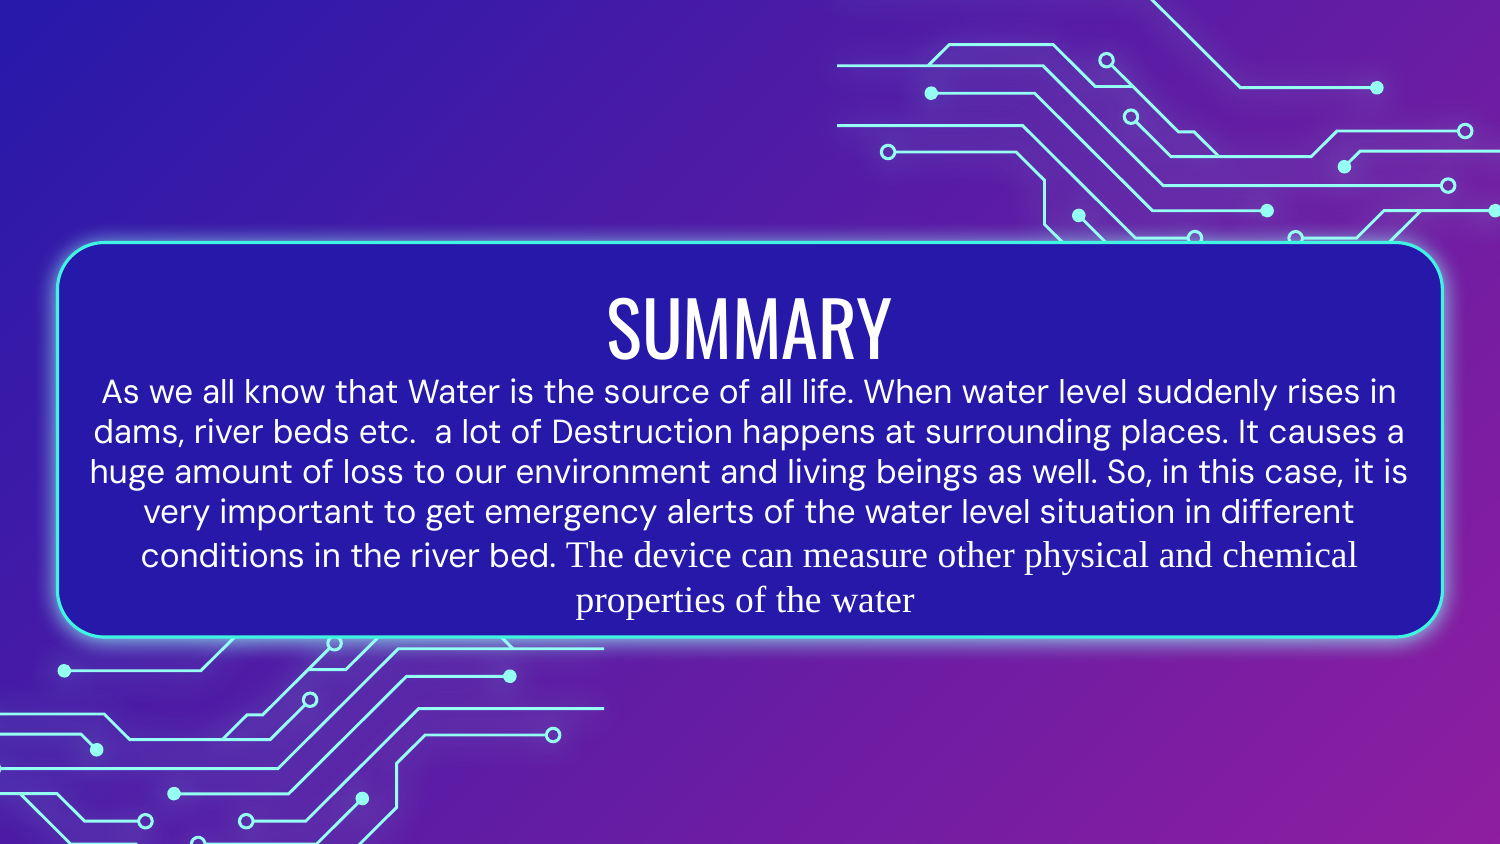

# SUMMARY
As we all know that Water is the source of all life. When water level suddenly rises in dams, river beds etc.  a lot of Destruction happens at surrounding places. It causes a huge amount of loss to our environment and living beings as well. So, in this case, it is very important to get emergency alerts of the water level situation in different conditions in the river bed. The device can measure other physical and chemical properties of the water